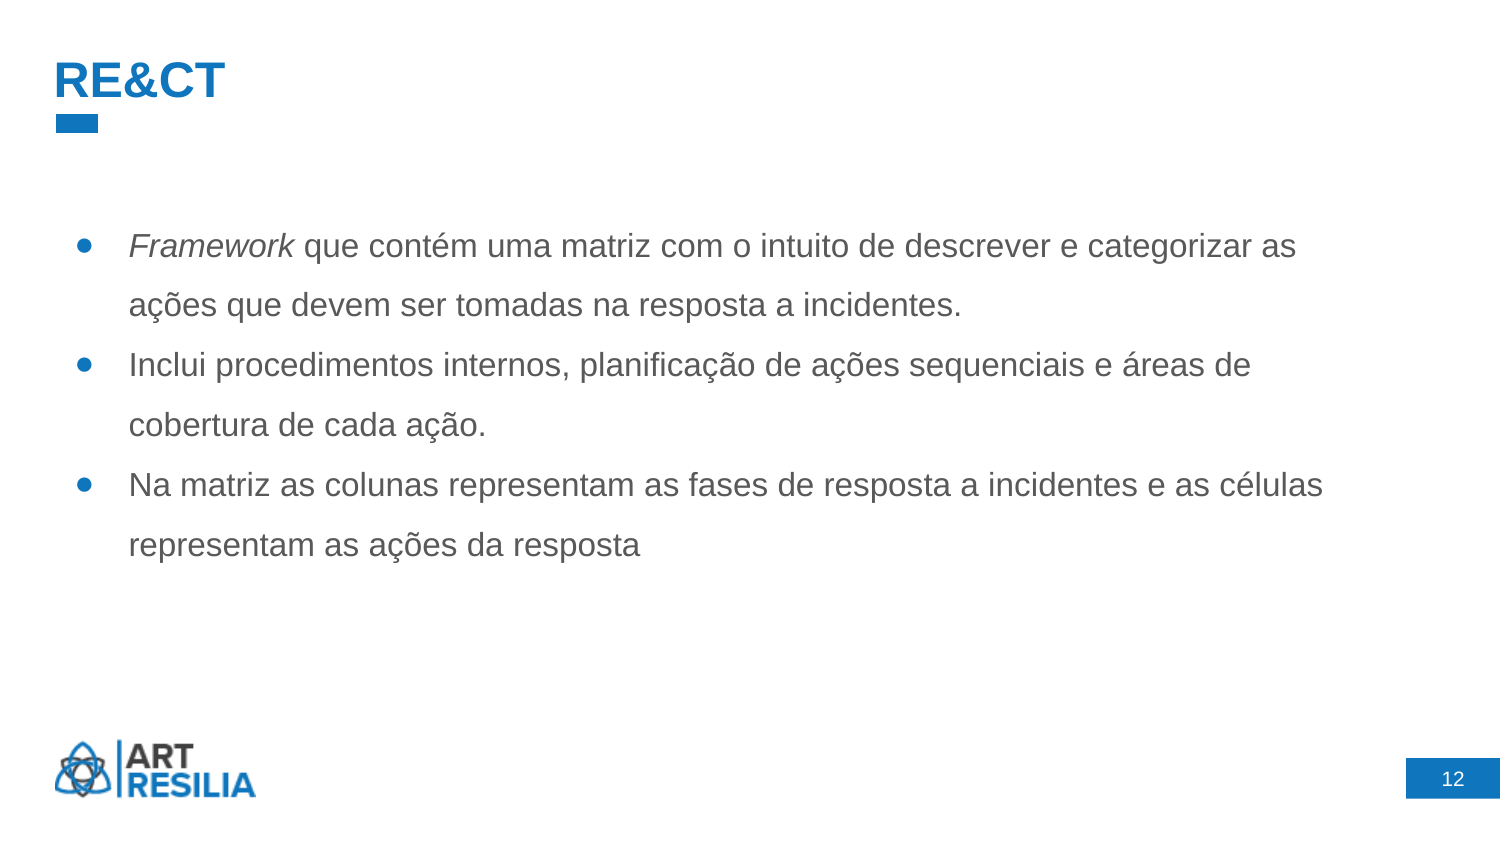

# RE&CT
Framework que contém uma matriz com o intuito de descrever e categorizar as ações que devem ser tomadas na resposta a incidentes.
Inclui procedimentos internos, planificação de ações sequenciais e áreas de cobertura de cada ação.
Na matriz as colunas representam as fases de resposta a incidentes e as células representam as ações da resposta
12